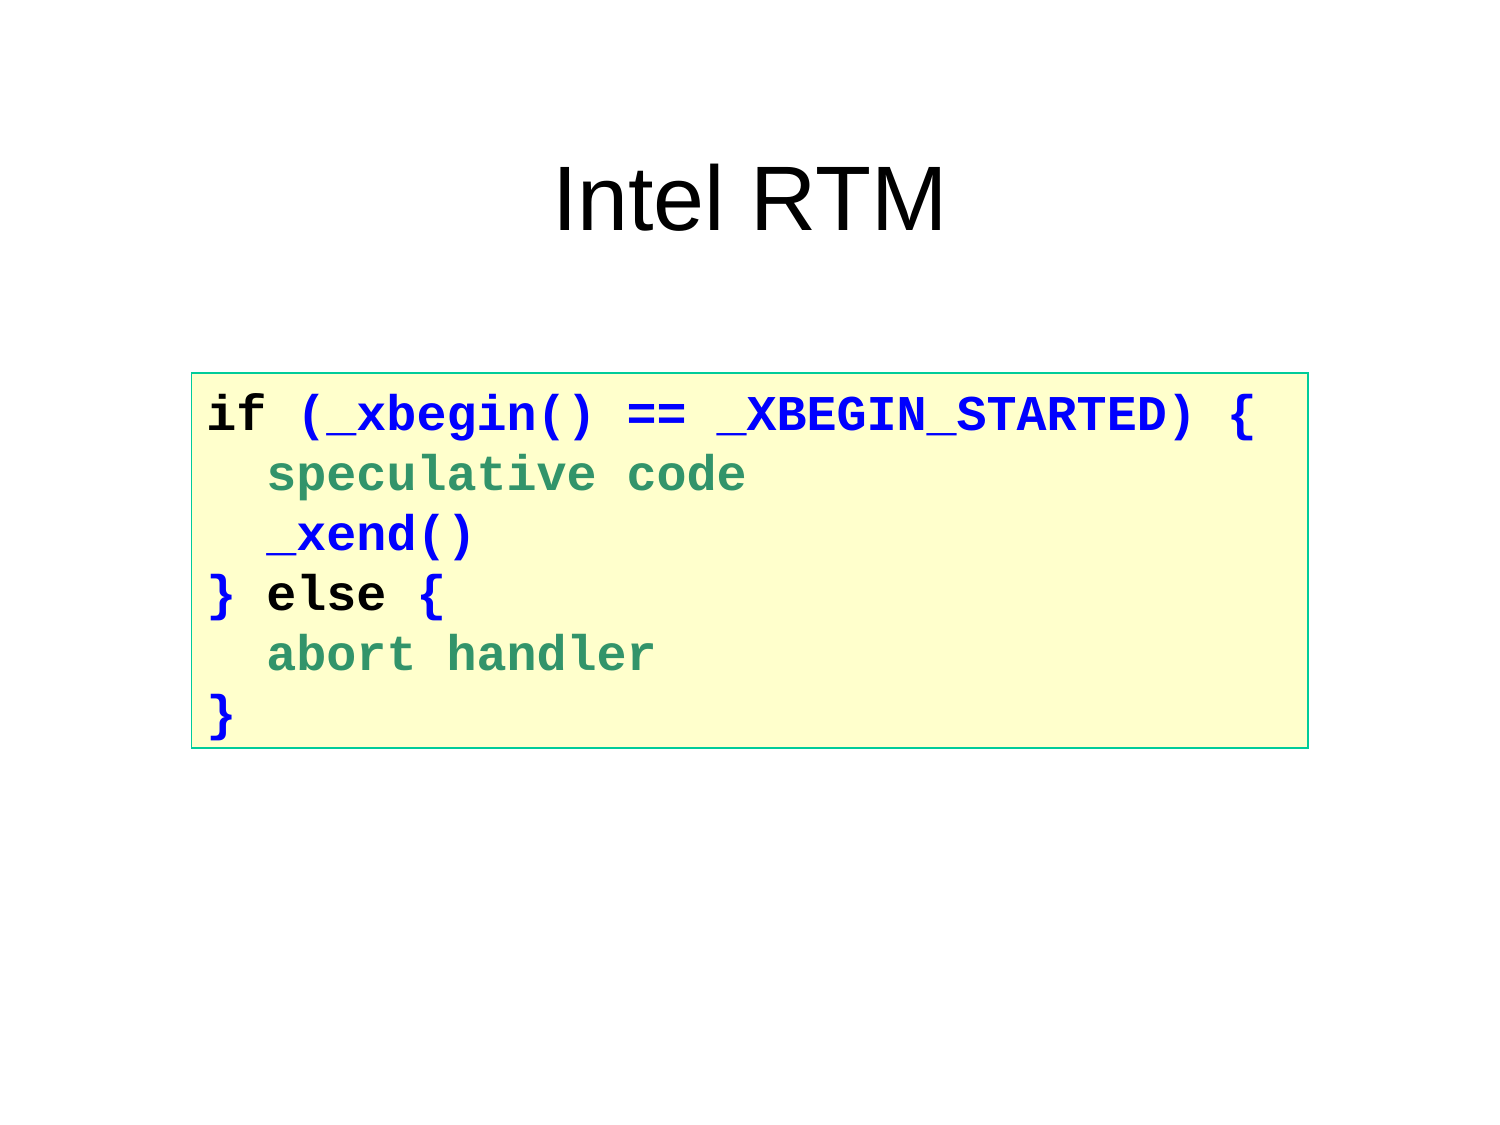

# Intel RTM
if (_xbegin() == _XBEGIN_STARTED) {
  speculative code
  _xend()
} else {
  abort handler
}